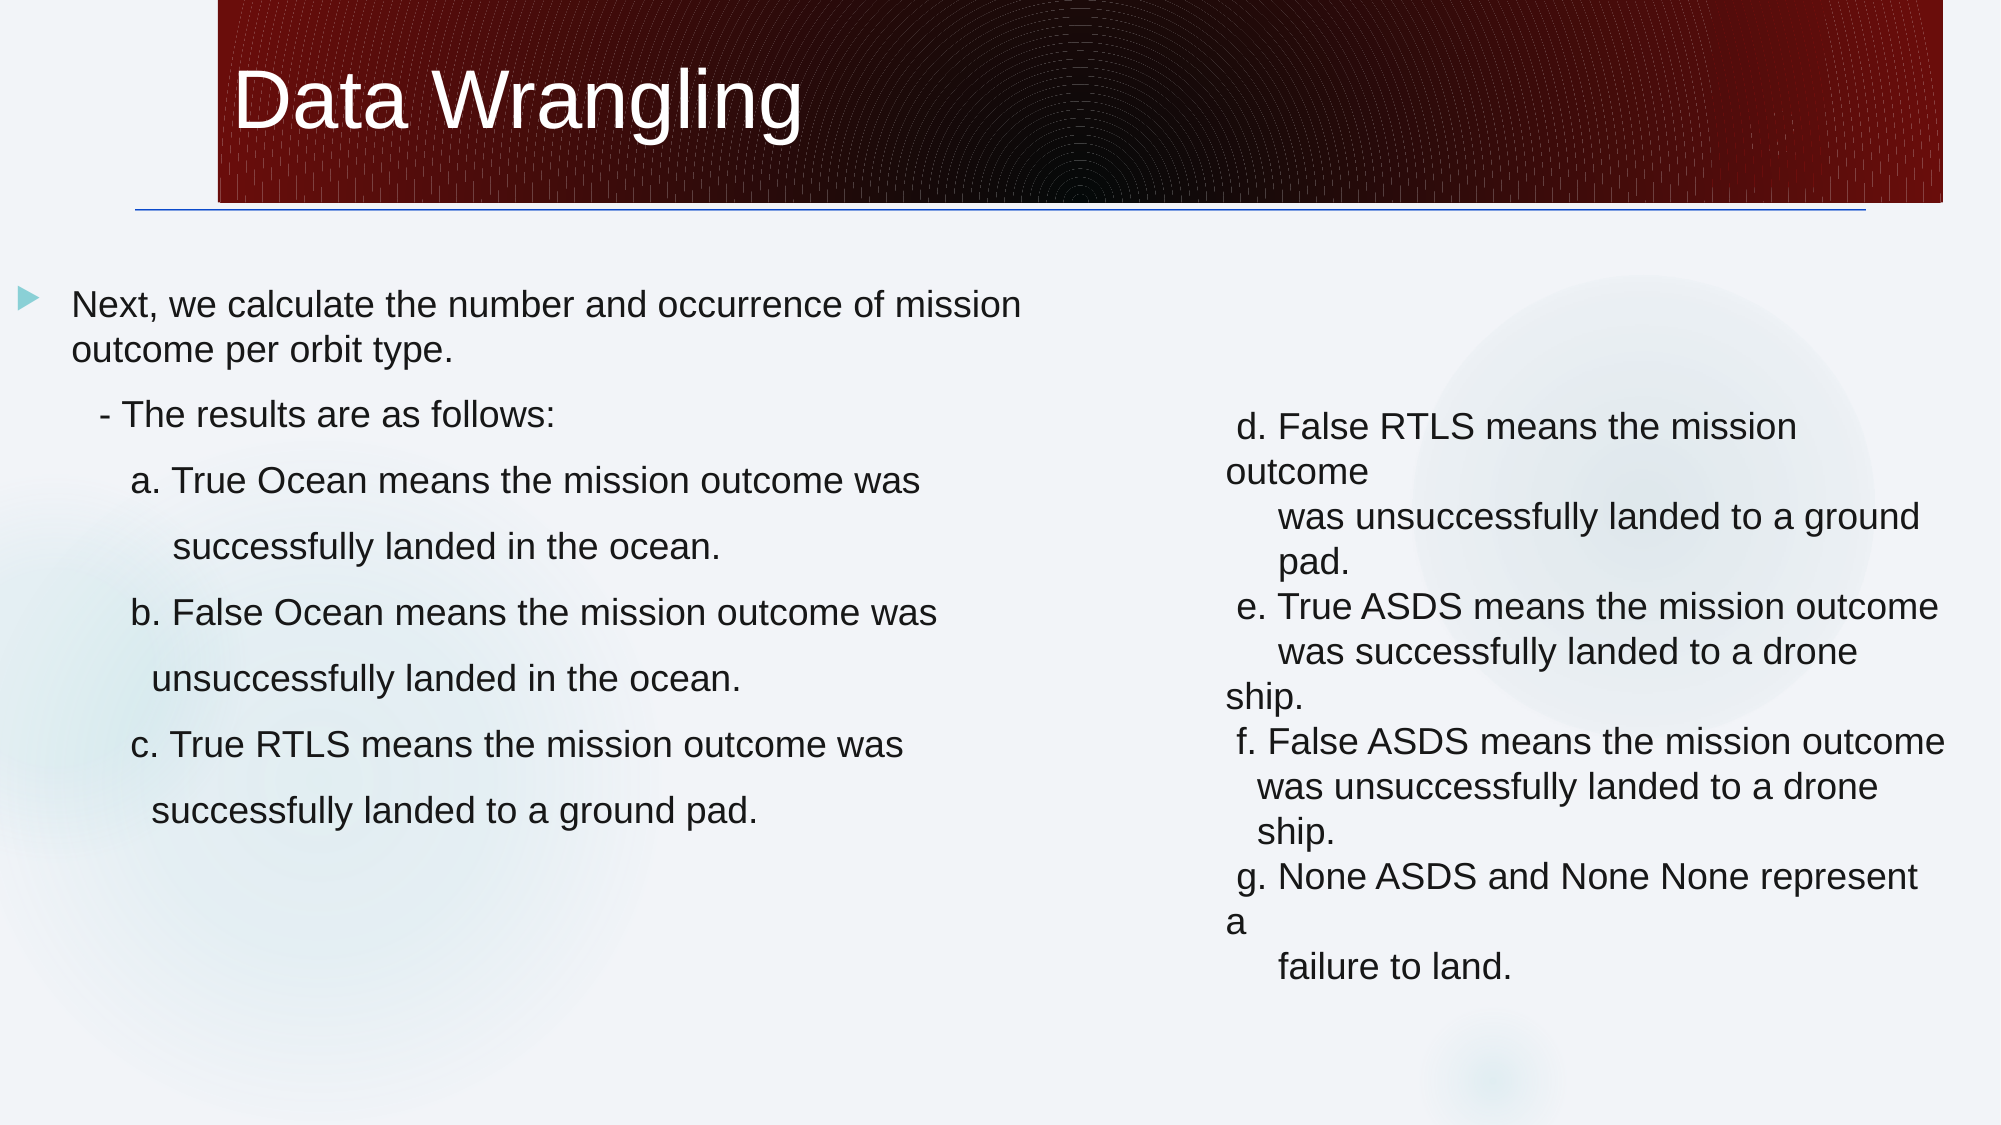

Data Wrangling
12
Next, we calculate the number and occurrence of mission outcome per orbit type.
        - The results are as follows:
           a. True Ocean means the mission outcome was
               successfully landed in the ocean.
           b. False Ocean means the mission outcome was
             unsuccessfully landed in the ocean.
           c. True RTLS means the mission outcome was
             successfully landed to a ground pad.

 d. False RTLS means the mission outcome
     was unsuccessfully landed to a ground
     pad.
 e. True ASDS means the mission outcome
     was successfully landed to a drone ship.
 f. False ASDS means the mission outcome
   was unsuccessfully landed to a drone
   ship.
 g. None ASDS and None None represent a
     failure to land.